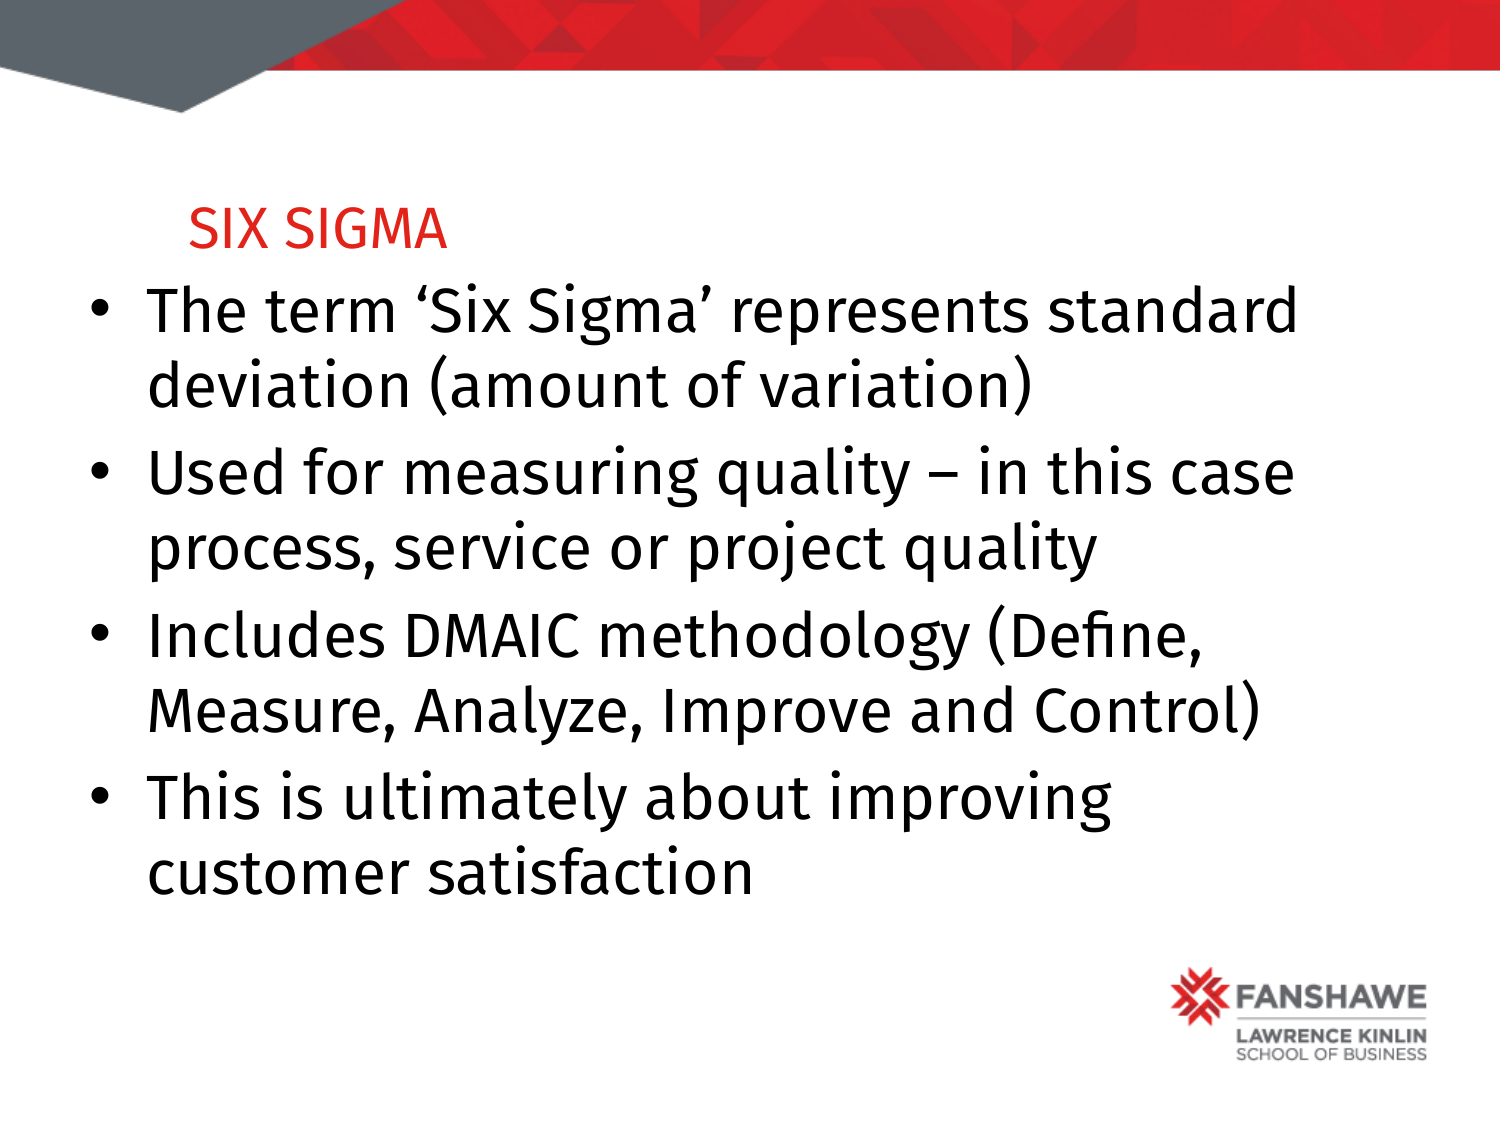

Six Sigma
The term ‘Six Sigma’ represents standard deviation (amount of variation)
Used for measuring quality – in this case process, service or project quality
Includes DMAIC methodology (Define, Measure, Analyze, Improve and Control)
This is ultimately about improving customer satisfaction